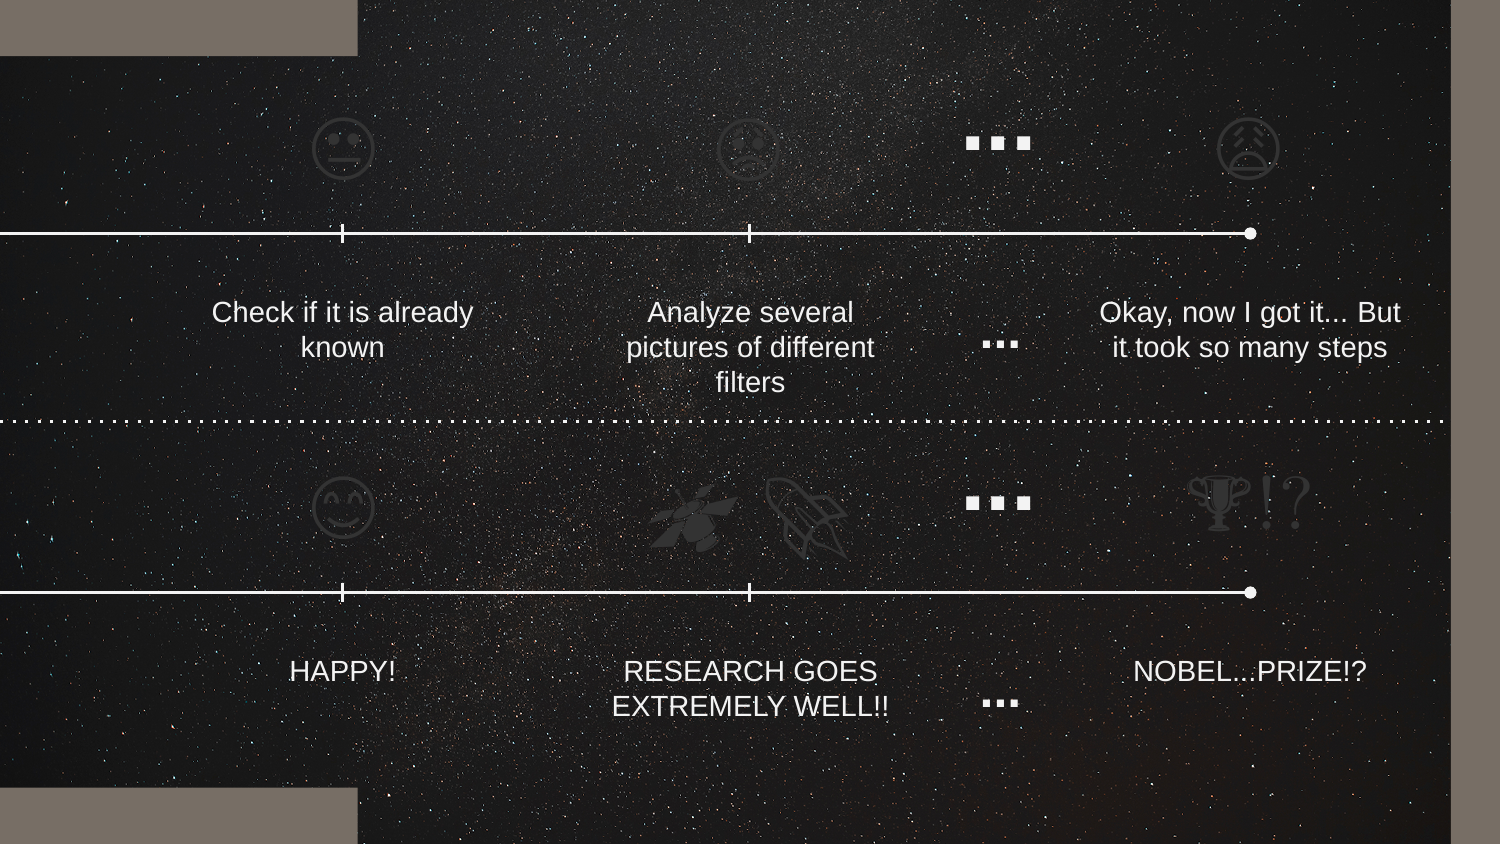

...
😐
😩
😟
Check if it is already known
Okay, now I got it... But it took so many steps
Analyze several pictures of different filters
...
...
🛰 🚀
🏆⁉️
😊
HAPPY!
NOBEL...PRIZE!?
RESEARCH GOES EXTREMELY WELL!!
...